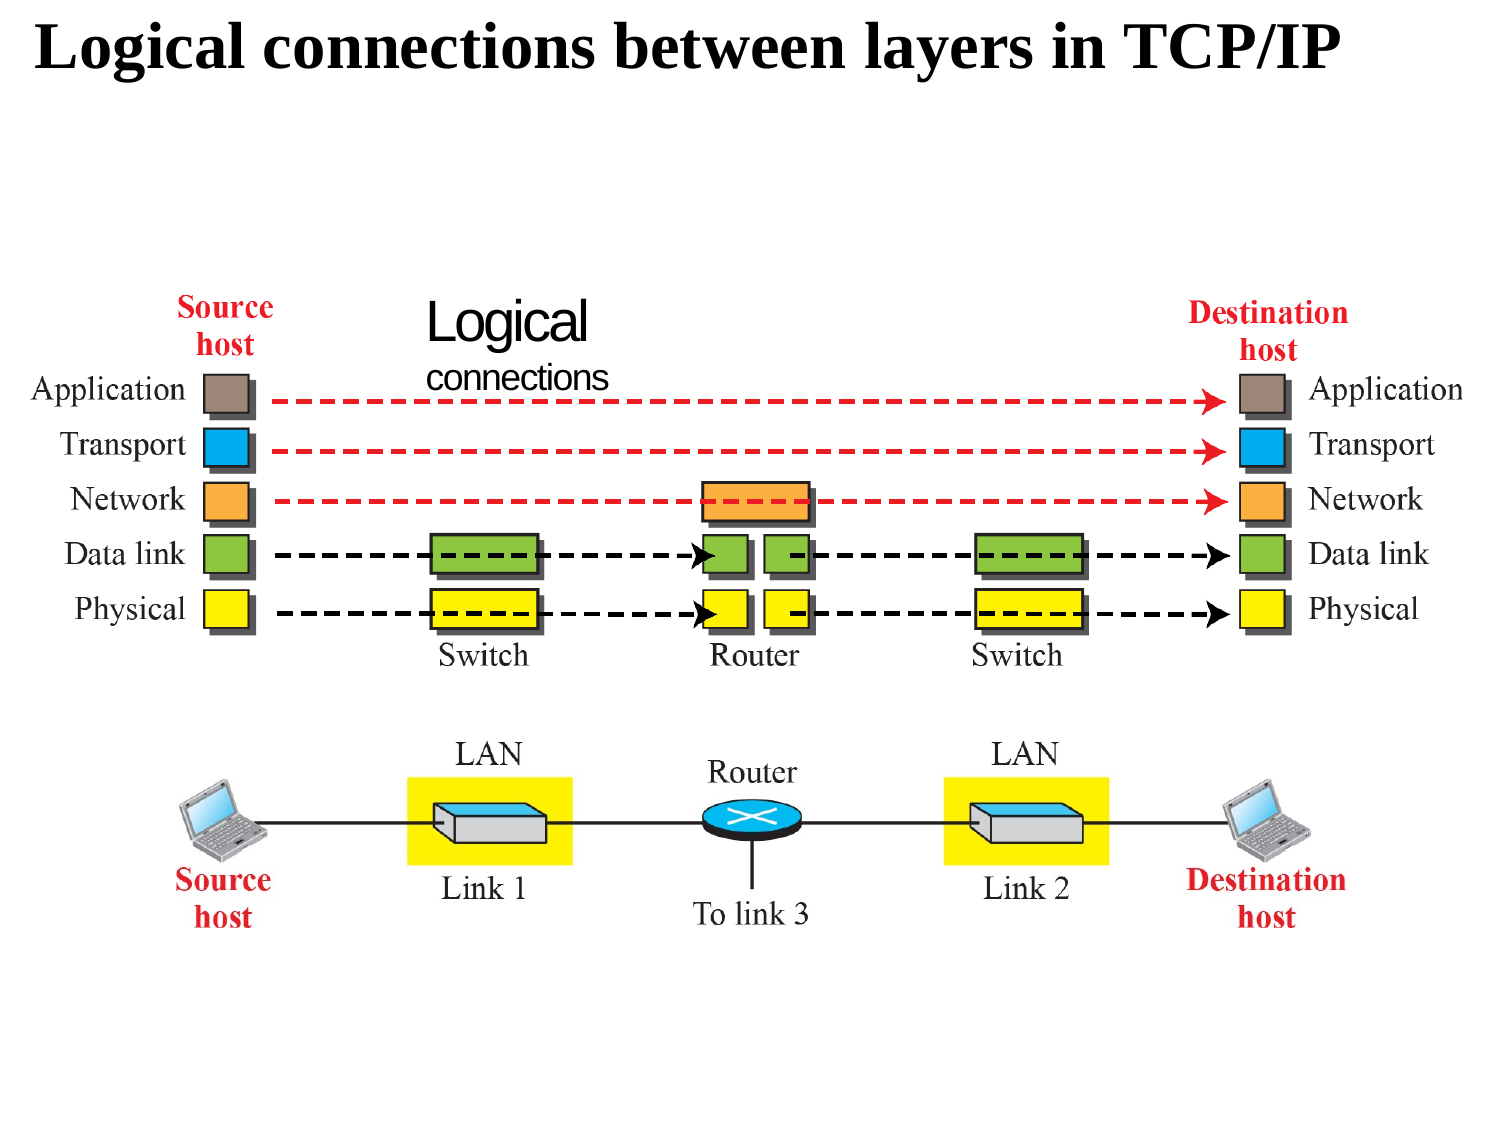

Logical connections between layers in TCP/IP
Logical connections